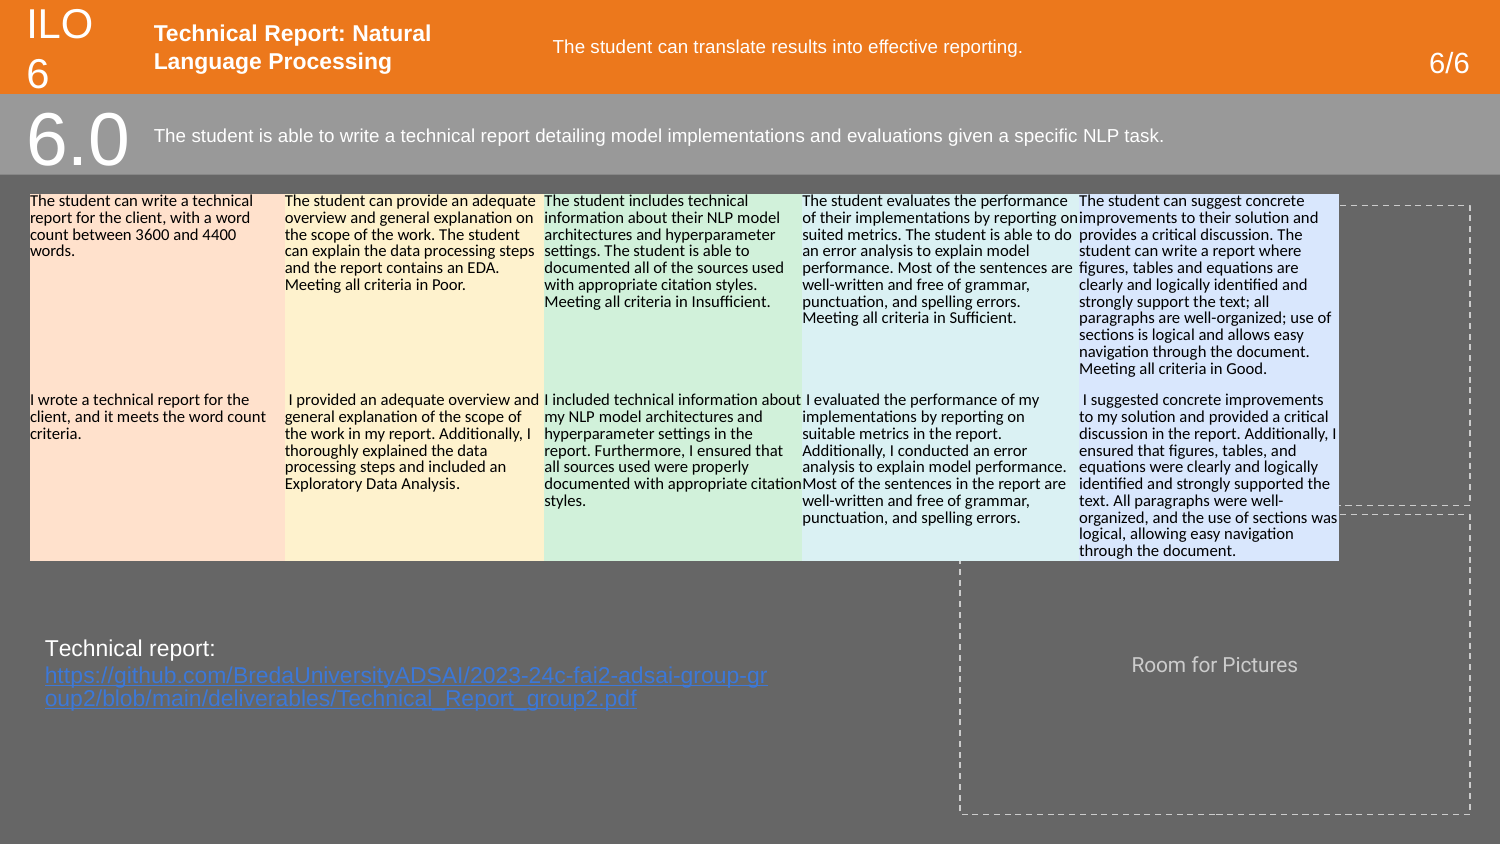

# ILO 6
6/6
The student can translate results into effective reporting.
Technical Report: Natural Language Processing
6.0
The student is able to write a technical report detailing model implementations and evaluations given a specific NLP task.
Show your best examples using GitHub links, do not go overboard, add in short description, you are free to alter this layout (or add slides per evidence) to suit your needs. Just be sure that it is clear.

| The student can write a technical report for the client, with a word count between 3600 and 4400 words. | The student can provide an adequate overview and general explanation on the scope of the work. The student can explain the data processing steps and the report contains an EDA. Meeting all criteria in Poor. | The student includes technical information about their NLP model architectures and hyperparameter settings. The student is able to documented all of the sources used with appropriate citation styles. Meeting all criteria in Insufficient. | The student evaluates the performance of their implementations by reporting on suited metrics. The student is able to do an error analysis to explain model performance. Most of the sentences are well-written and free of grammar, punctuation, and spelling errors. Meeting all criteria in Sufficient. | The student can suggest concrete improvements to their solution and provides a critical discussion. The student can write a report where figures, tables and equations are clearly and logically identified and strongly support the text; all paragraphs are well-organized; use of sections is logical and allows easy navigation through the document. Meeting all criteria in Good. |
| --- | --- | --- | --- | --- |
| I wrote a technical report for the client, and it meets the word count criteria. | I provided an adequate overview and general explanation of the scope of the work in my report. Additionally, I thoroughly explained the data processing steps and included an Exploratory Data Analysis. | I included technical information about my NLP model architectures and hyperparameter settings in the report. Furthermore, I ensured that all sources used were properly documented with appropriate citation styles. | I evaluated the performance of my implementations by reporting on suitable metrics in the report. Additionally, I conducted an error analysis to explain model performance. Most of the sentences in the report are well-written and free of grammar, punctuation, and spelling errors. | I suggested concrete improvements to my solution and provided a critical discussion in the report. Additionally, I ensured that figures, tables, and equations were clearly and logically identified and strongly supported the text. All paragraphs were well-organized, and the use of sections was logical, allowing easy navigation through the document. |
Technical report: https://github.com/BredaUniversityADSAI/2023-24c-fai2-adsai-group-group2/blob/main/deliverables/Technical_Report_group2.pdf